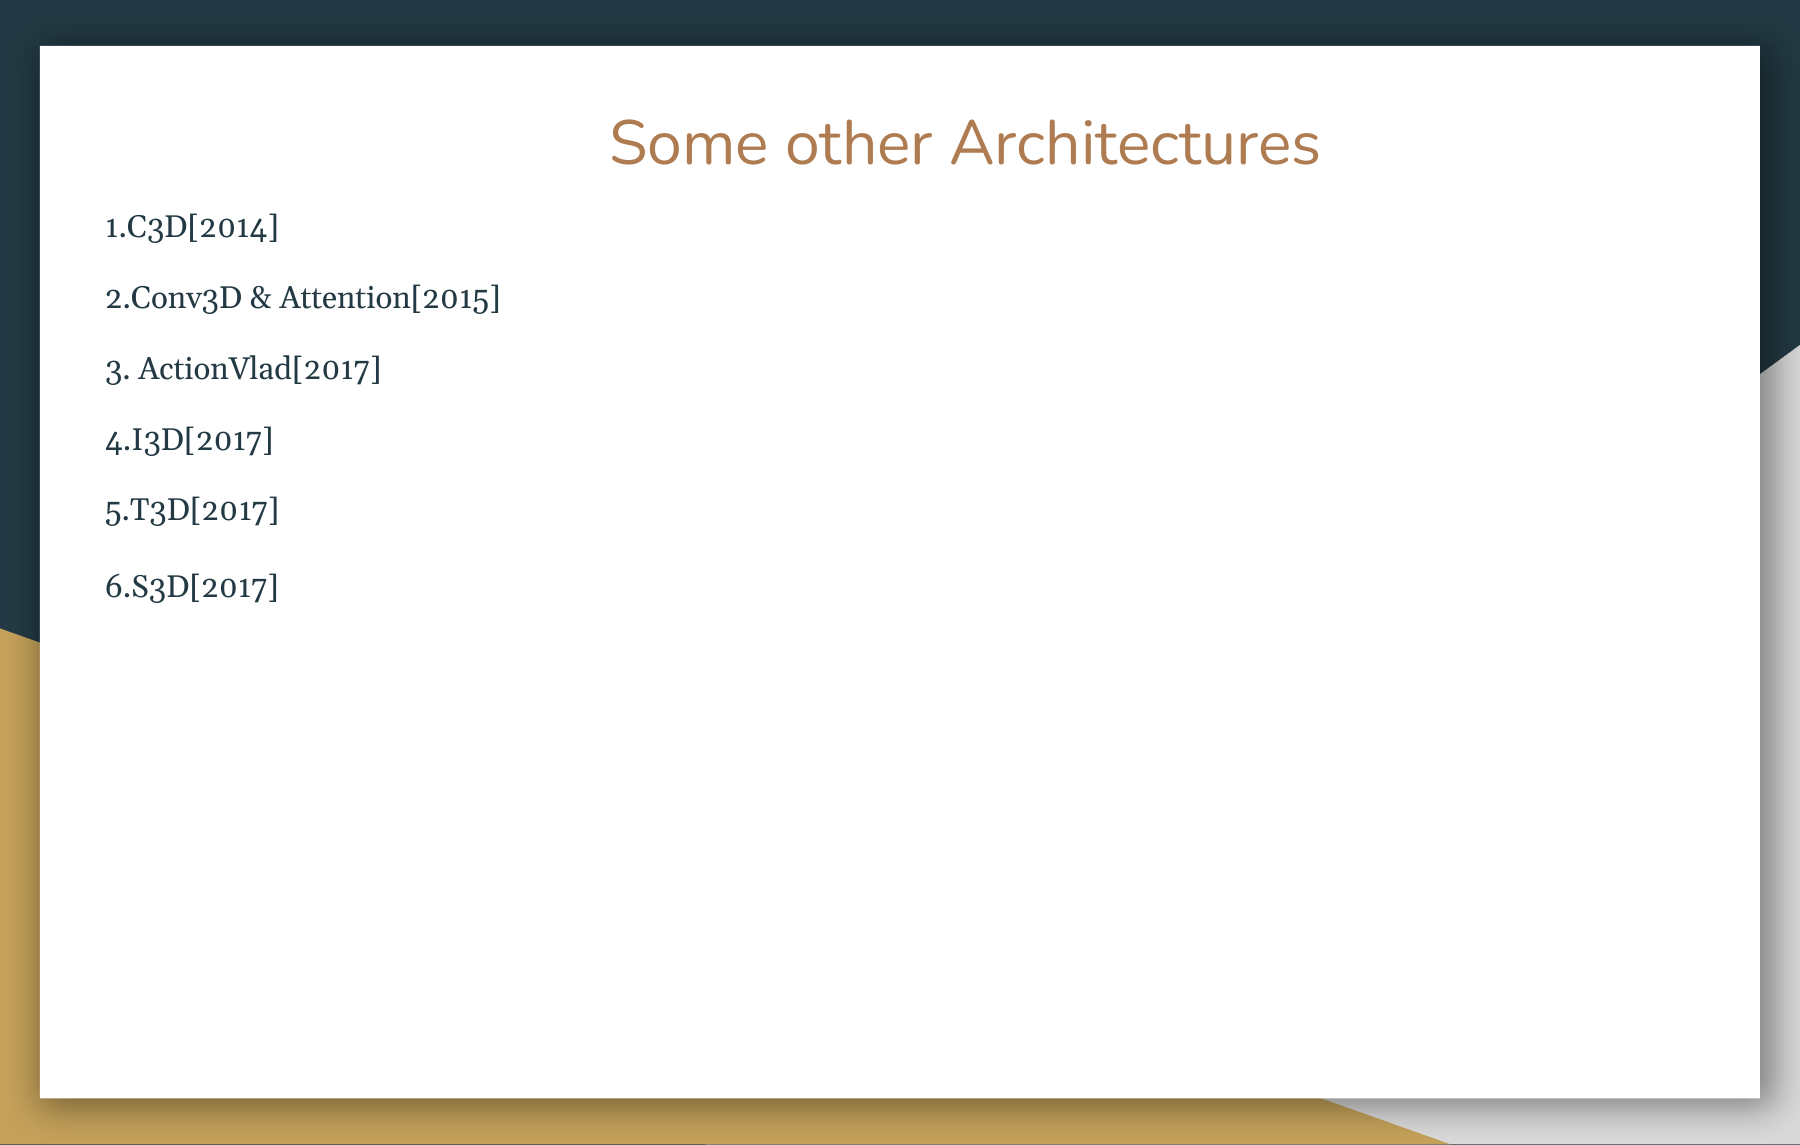

# Some other Architectures
1.C3D[2014]
2.Conv3D & Attention[2015]
3. ActionVlad[2017]
4.I3D[2017]
5.T3D[2017]
6.S3D[2017]